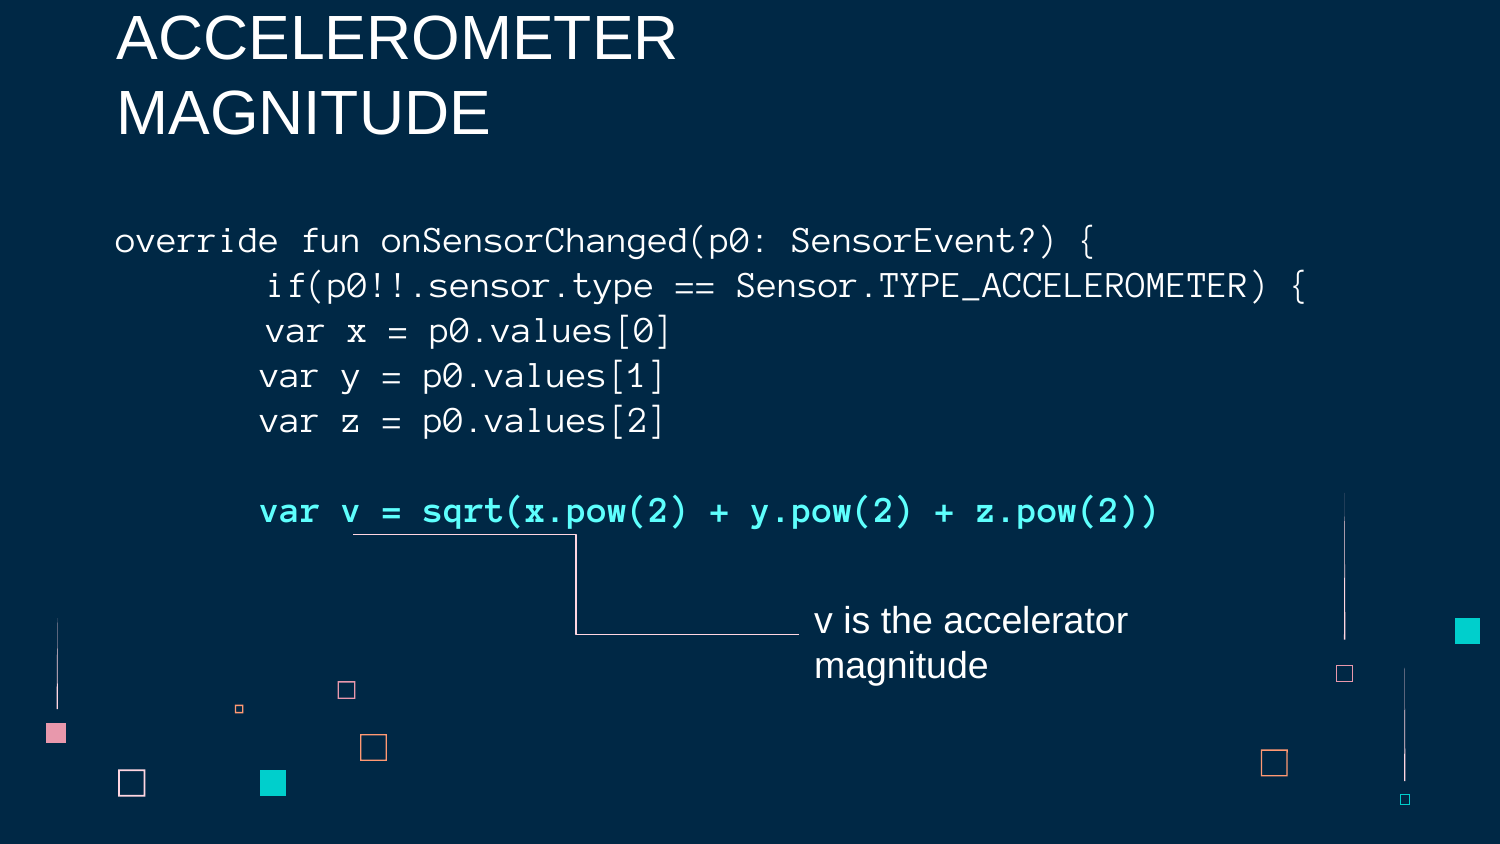

# ACCELEROMETER MAGNITUDE
override fun onSensorChanged(p0: SensorEvent?) {
	if(p0!!.sensor.type == Sensor.TYPE_ACCELEROMETER) {
    	var x = p0.values[0]
       var y = p0.values[1]
       var z = p0.values[2]
       var v = sqrt(x.pow(2) + y.pow(2) + z.pow(2))

v is the accelerator magnitude